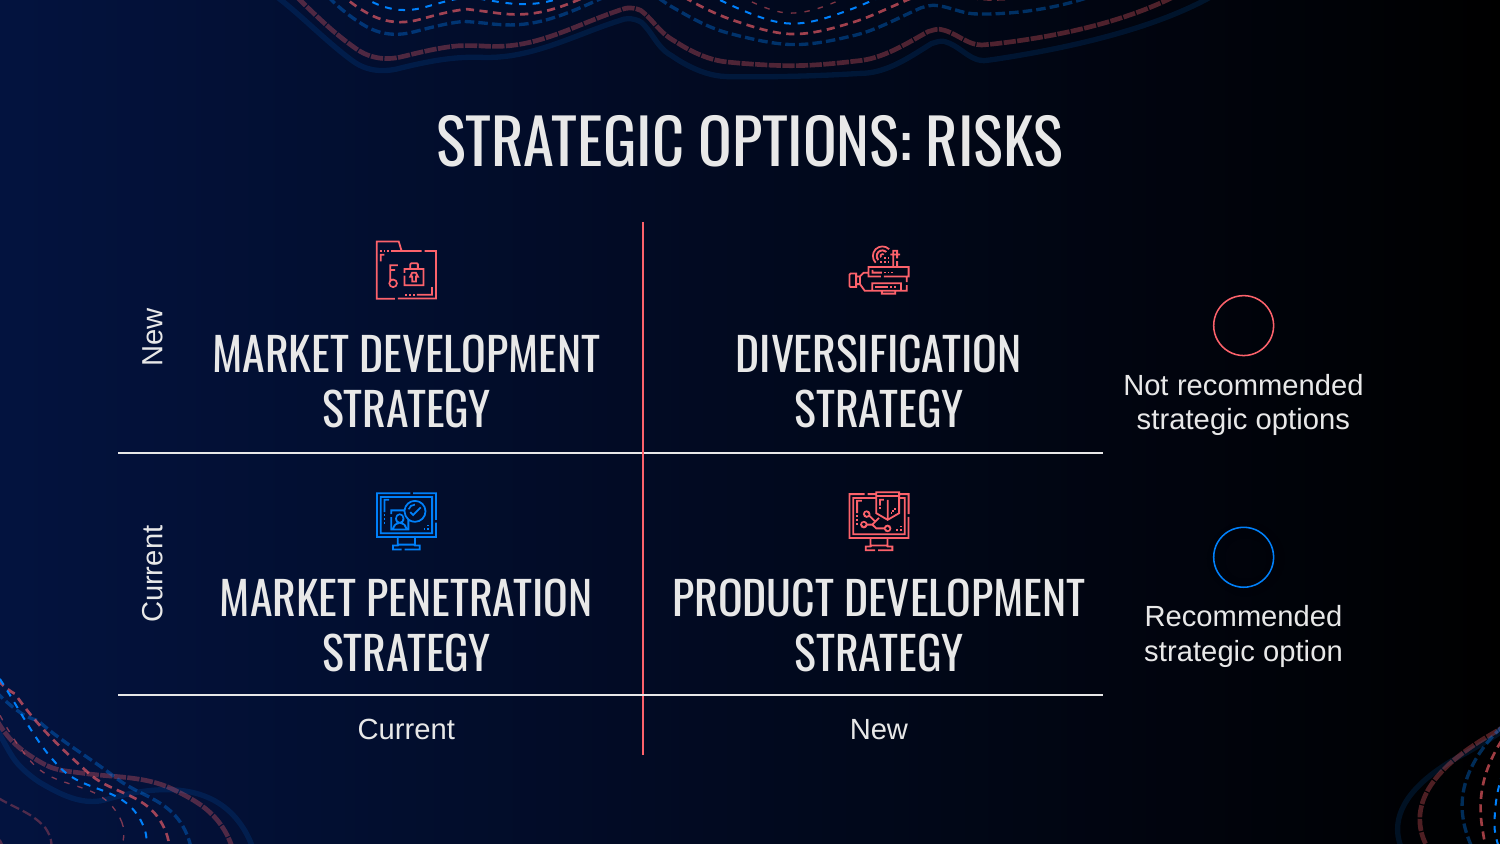

# STRATEGIC OPTIONS: RISKS

New
MARKET DEVELOPMENT STRATEGY
DIVERSIFICATION STRATEGY
Not recommended strategic options

Current
MARKET PENETRATION STRATEGY
PRODUCT DEVELOPMENT STRATEGY
Recommended strategic option
Current
New